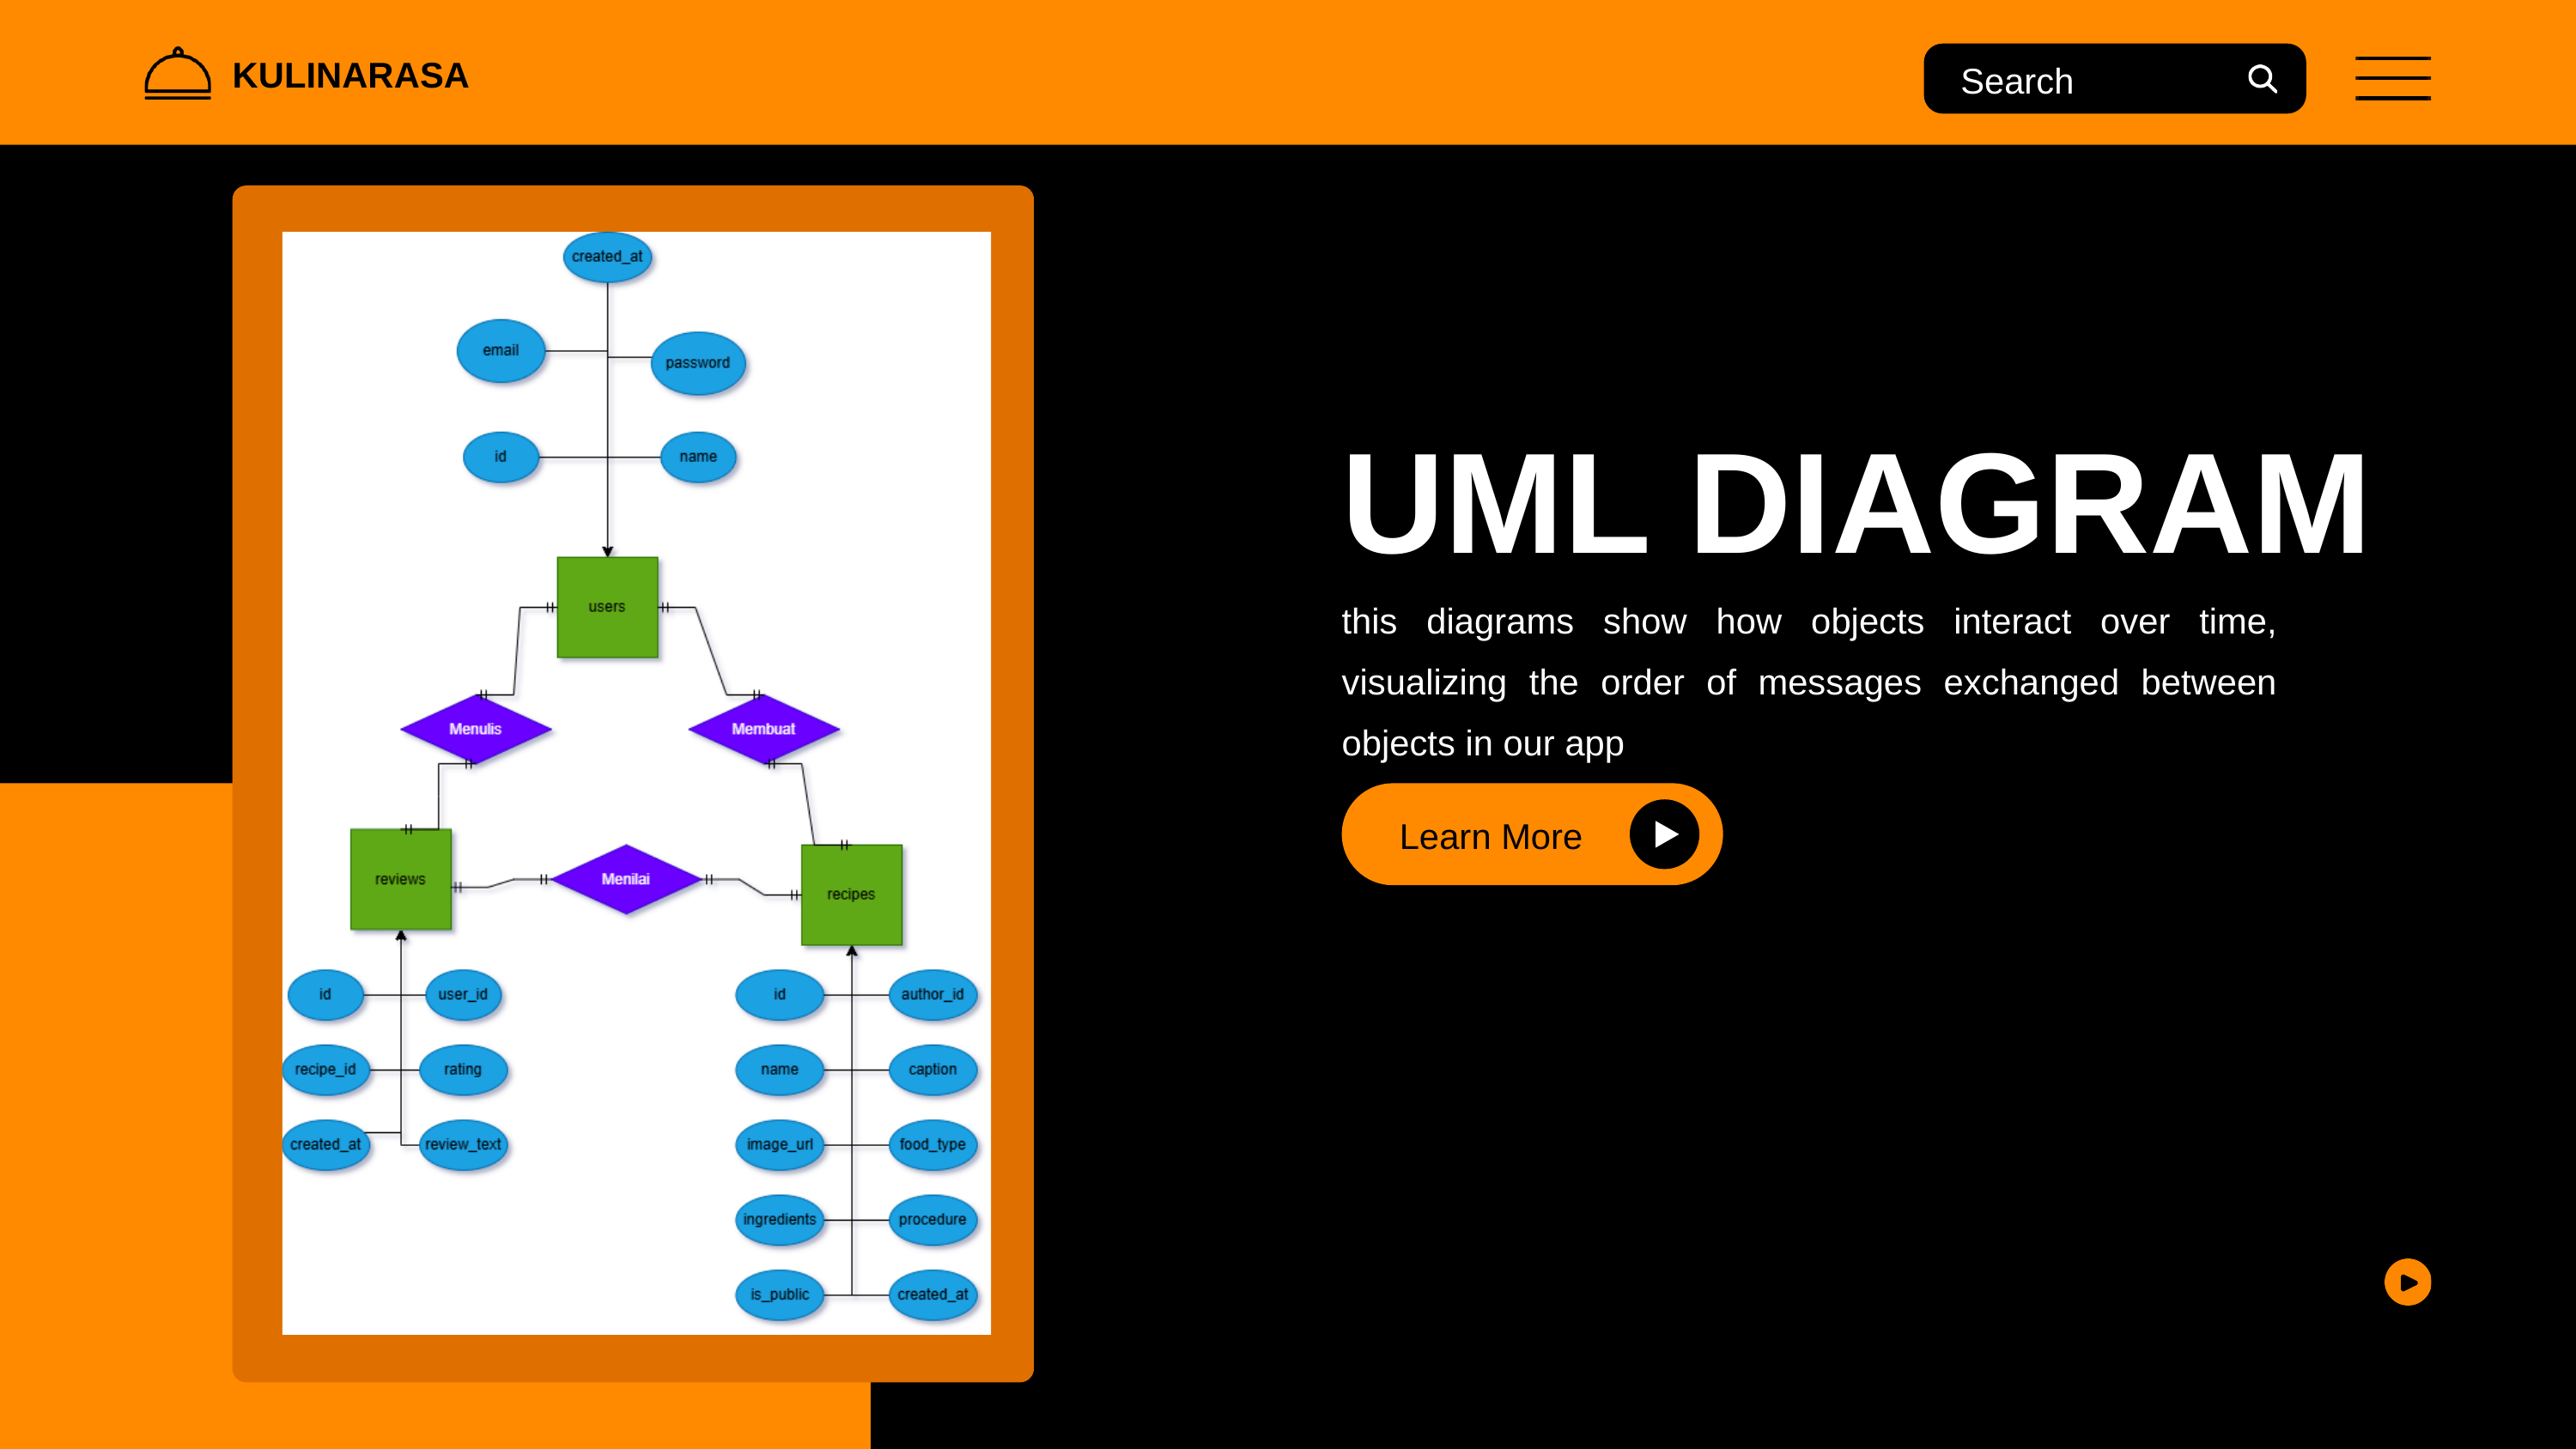

Search

KULINARASA

UML DIAGRAM
this diagrams show how objects interact over time, visualizing the order of messages exchanged between objects in our app

Learn More